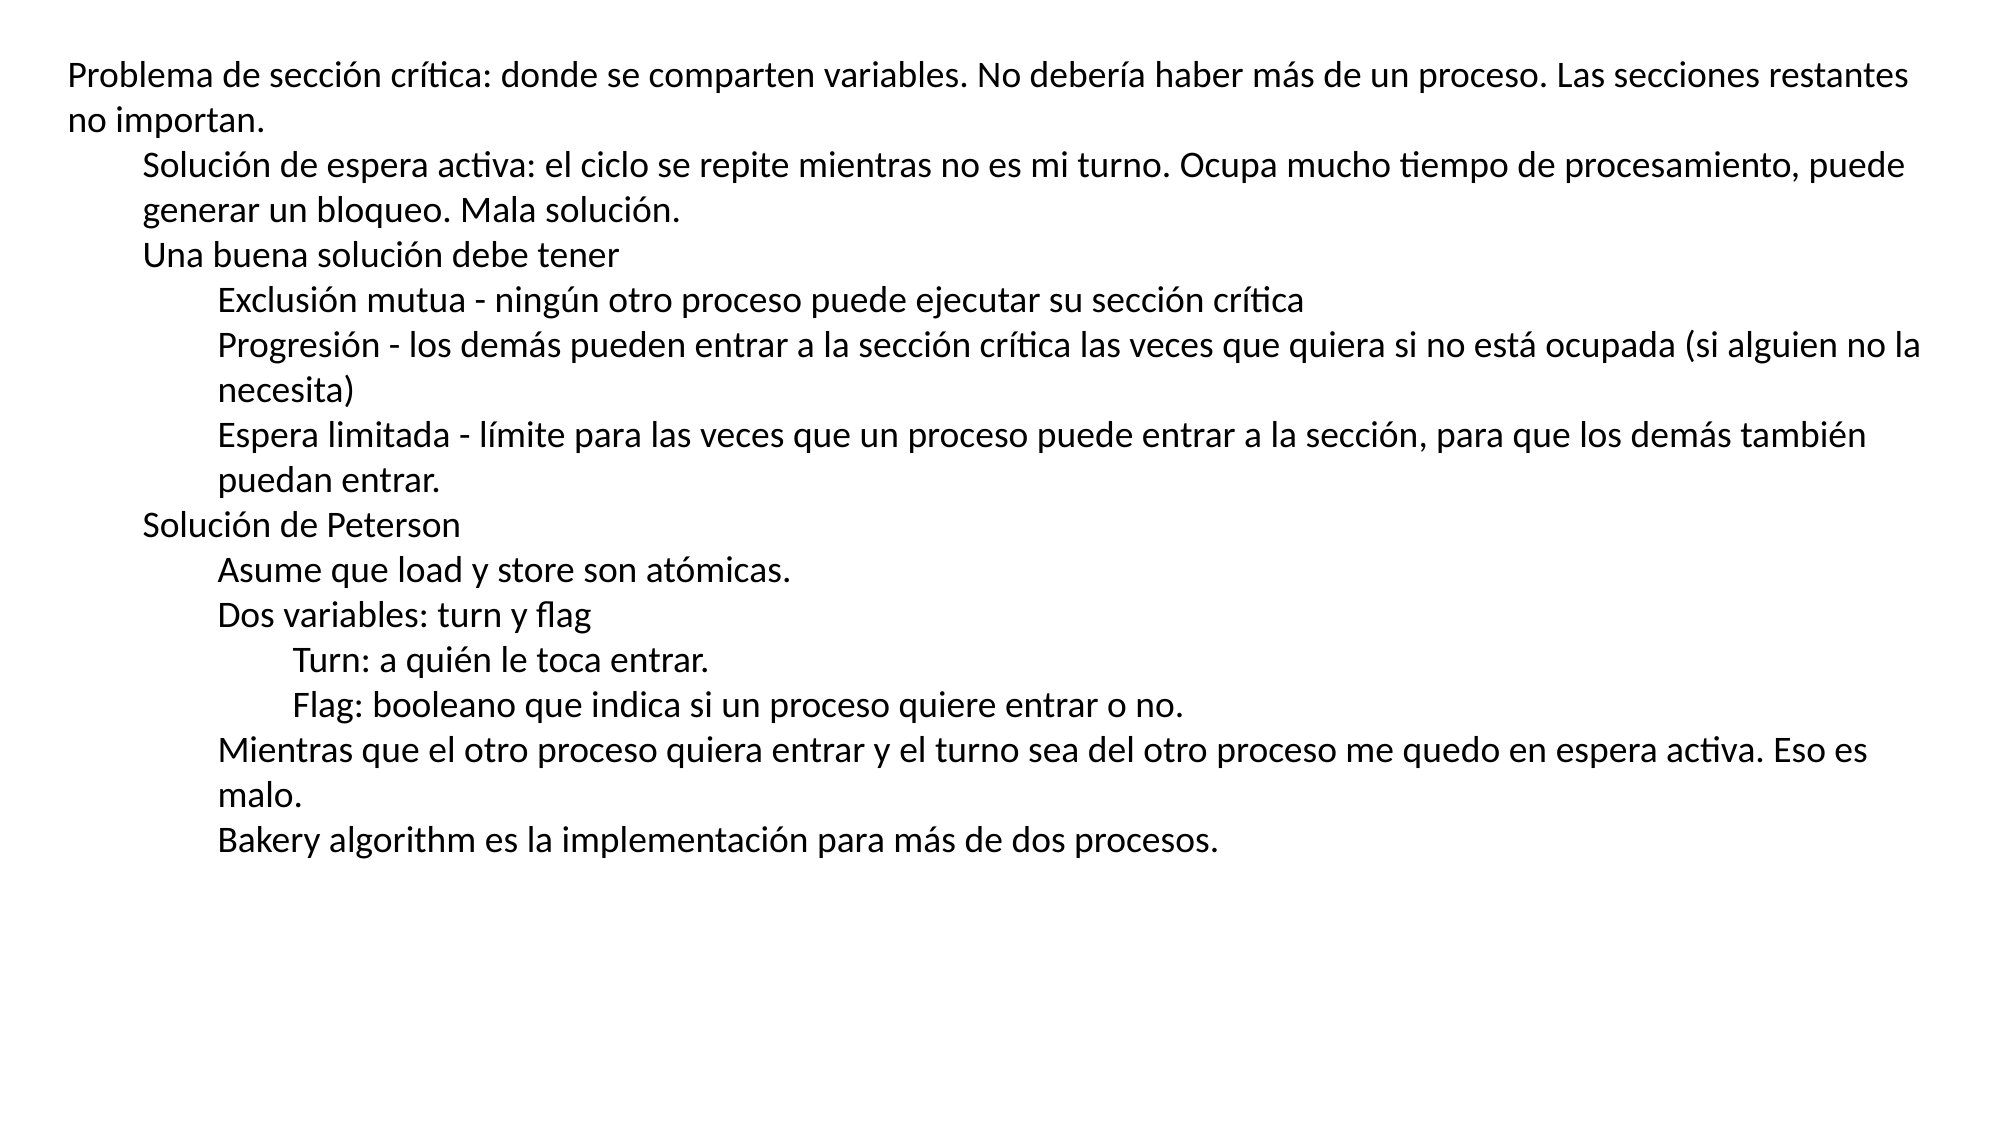

Problema de sección crítica: donde se comparten variables. No debería haber más de un proceso. Las secciones restantes no importan.
Solución de espera activa: el ciclo se repite mientras no es mi turno. Ocupa mucho tiempo de procesamiento, puede generar un bloqueo. Mala solución.
Una buena solución debe tener
Exclusión mutua - ningún otro proceso puede ejecutar su sección crítica
Progresión - los demás pueden entrar a la sección crítica las veces que quiera si no está ocupada (si alguien no la necesita)
Espera limitada - límite para las veces que un proceso puede entrar a la sección, para que los demás también puedan entrar.
Solución de Peterson
Asume que load y store son atómicas.
Dos variables: turn y flag
Turn: a quién le toca entrar.
Flag: booleano que indica si un proceso quiere entrar o no.
Mientras que el otro proceso quiera entrar y el turno sea del otro proceso me quedo en espera activa. Eso es malo.
Bakery algorithm es la implementación para más de dos procesos.